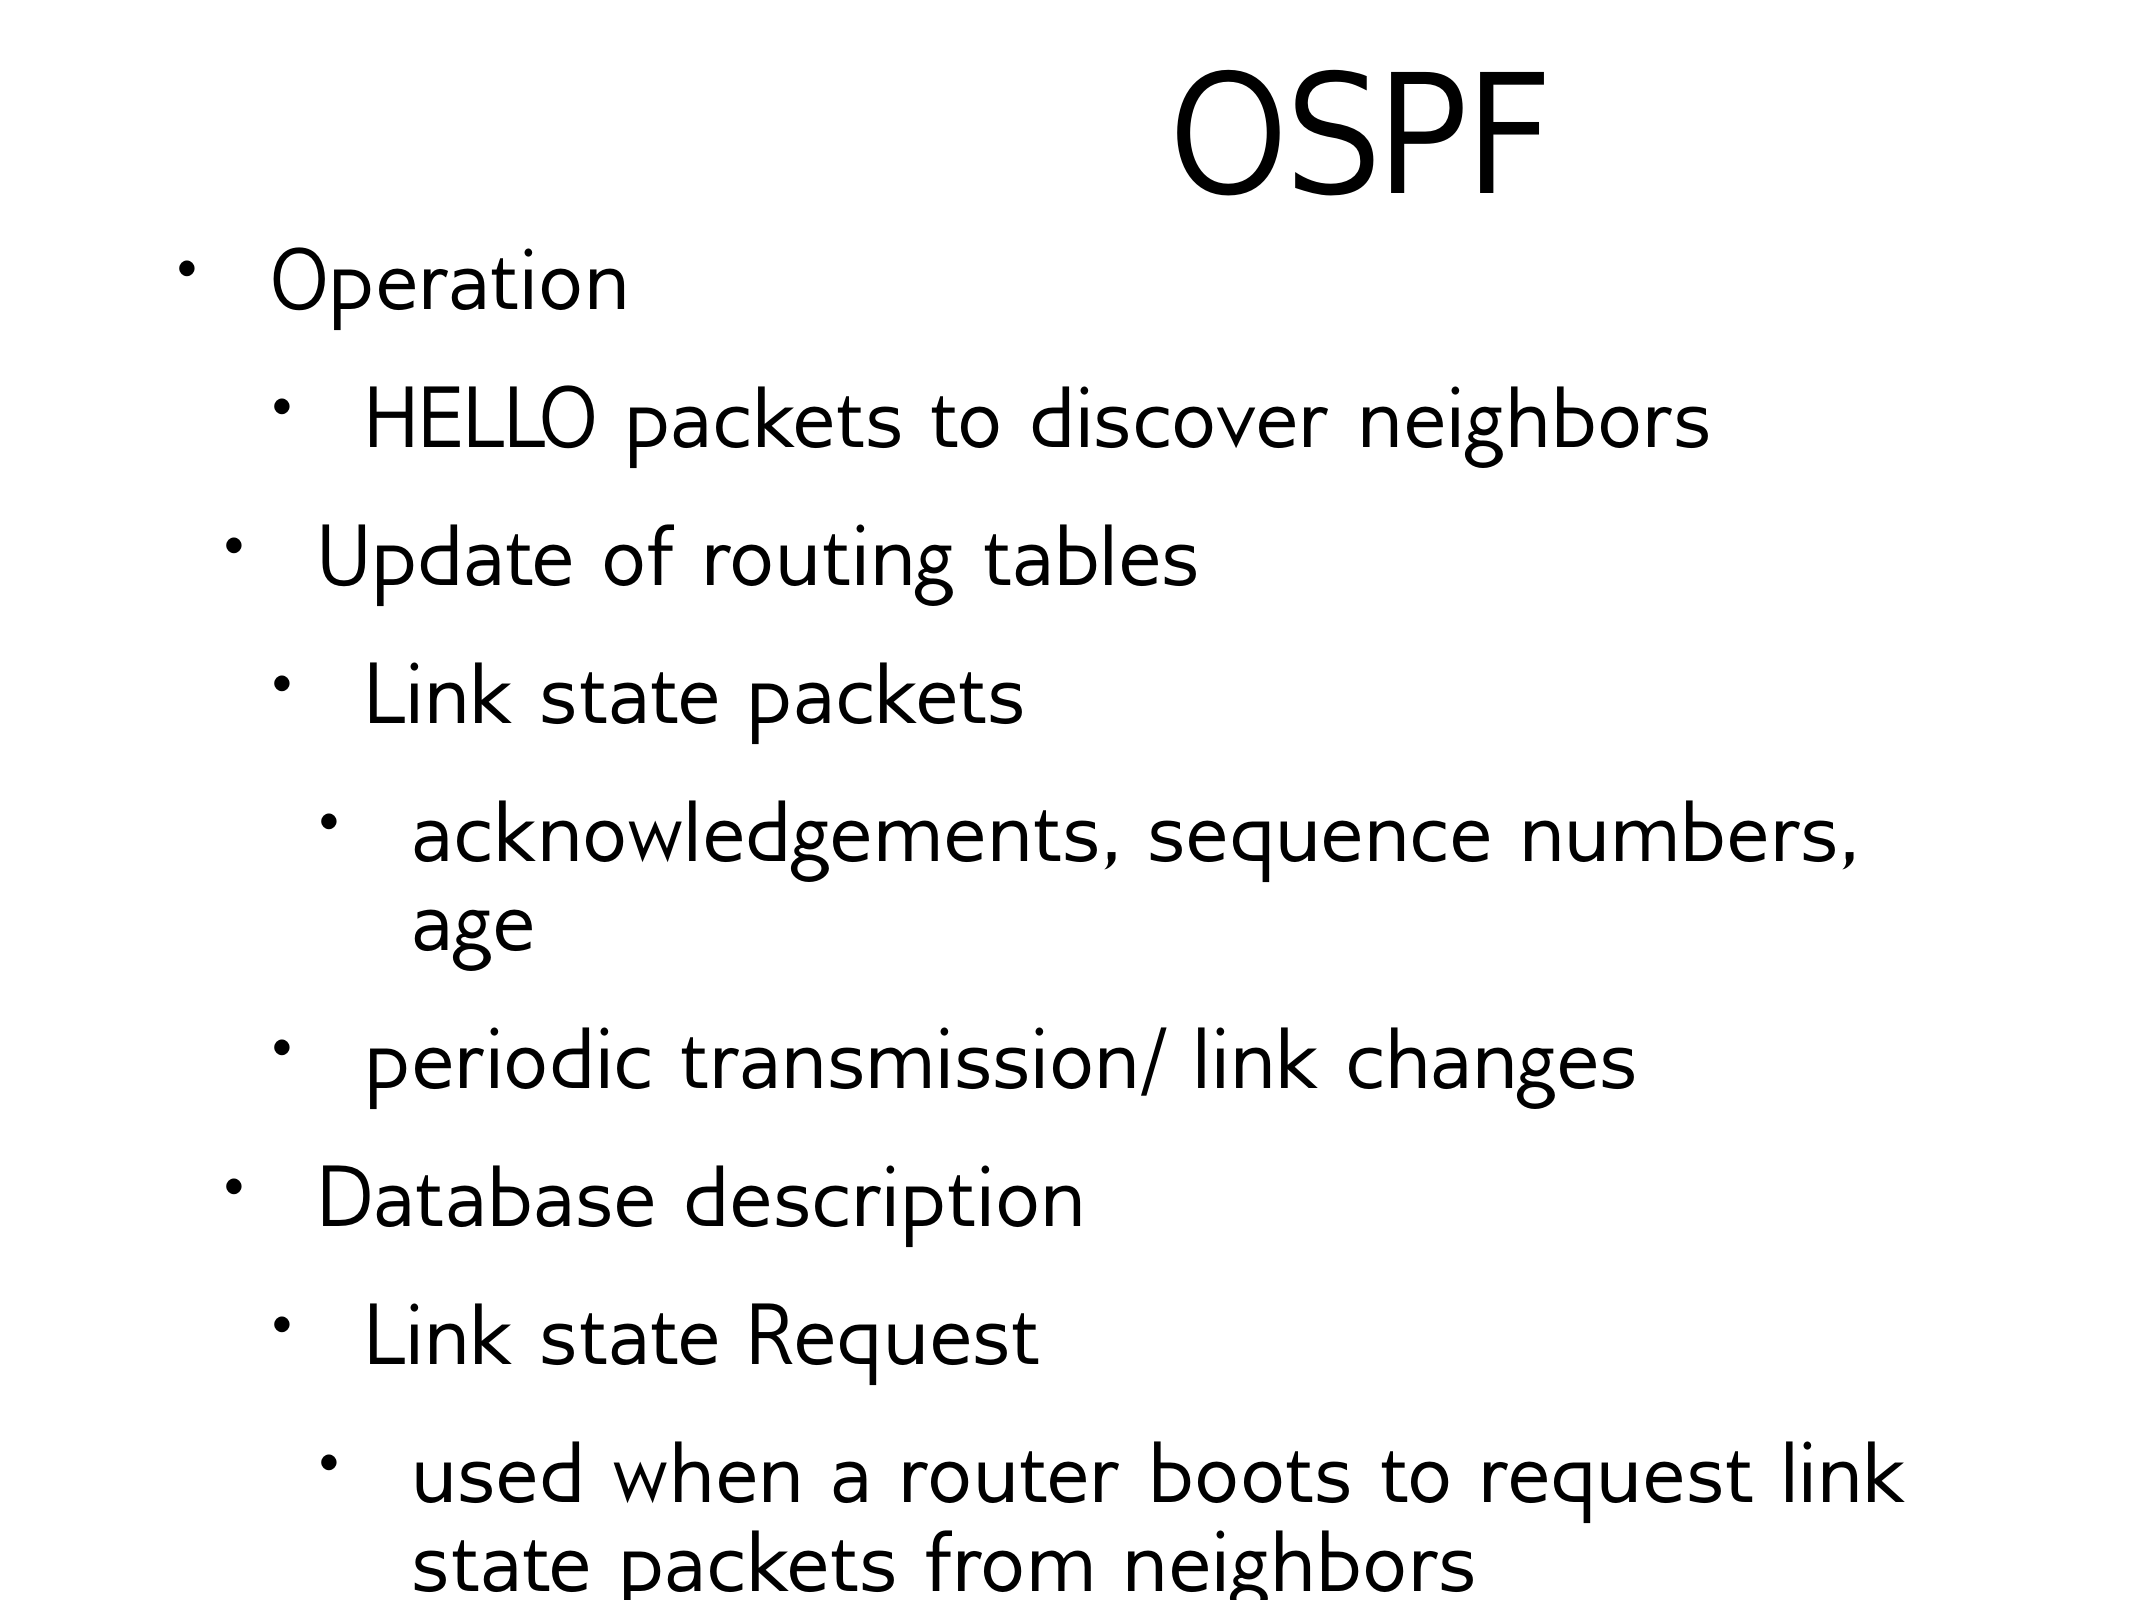

# OSPF
Operation
HELLO packets to discover neighbors
Update of routing tables
Link state packets
acknowledgements, sequence numbers, age
periodic transmission/ link changes
Database description
Link state Request
used when a router boots to request link state packets from neighbors